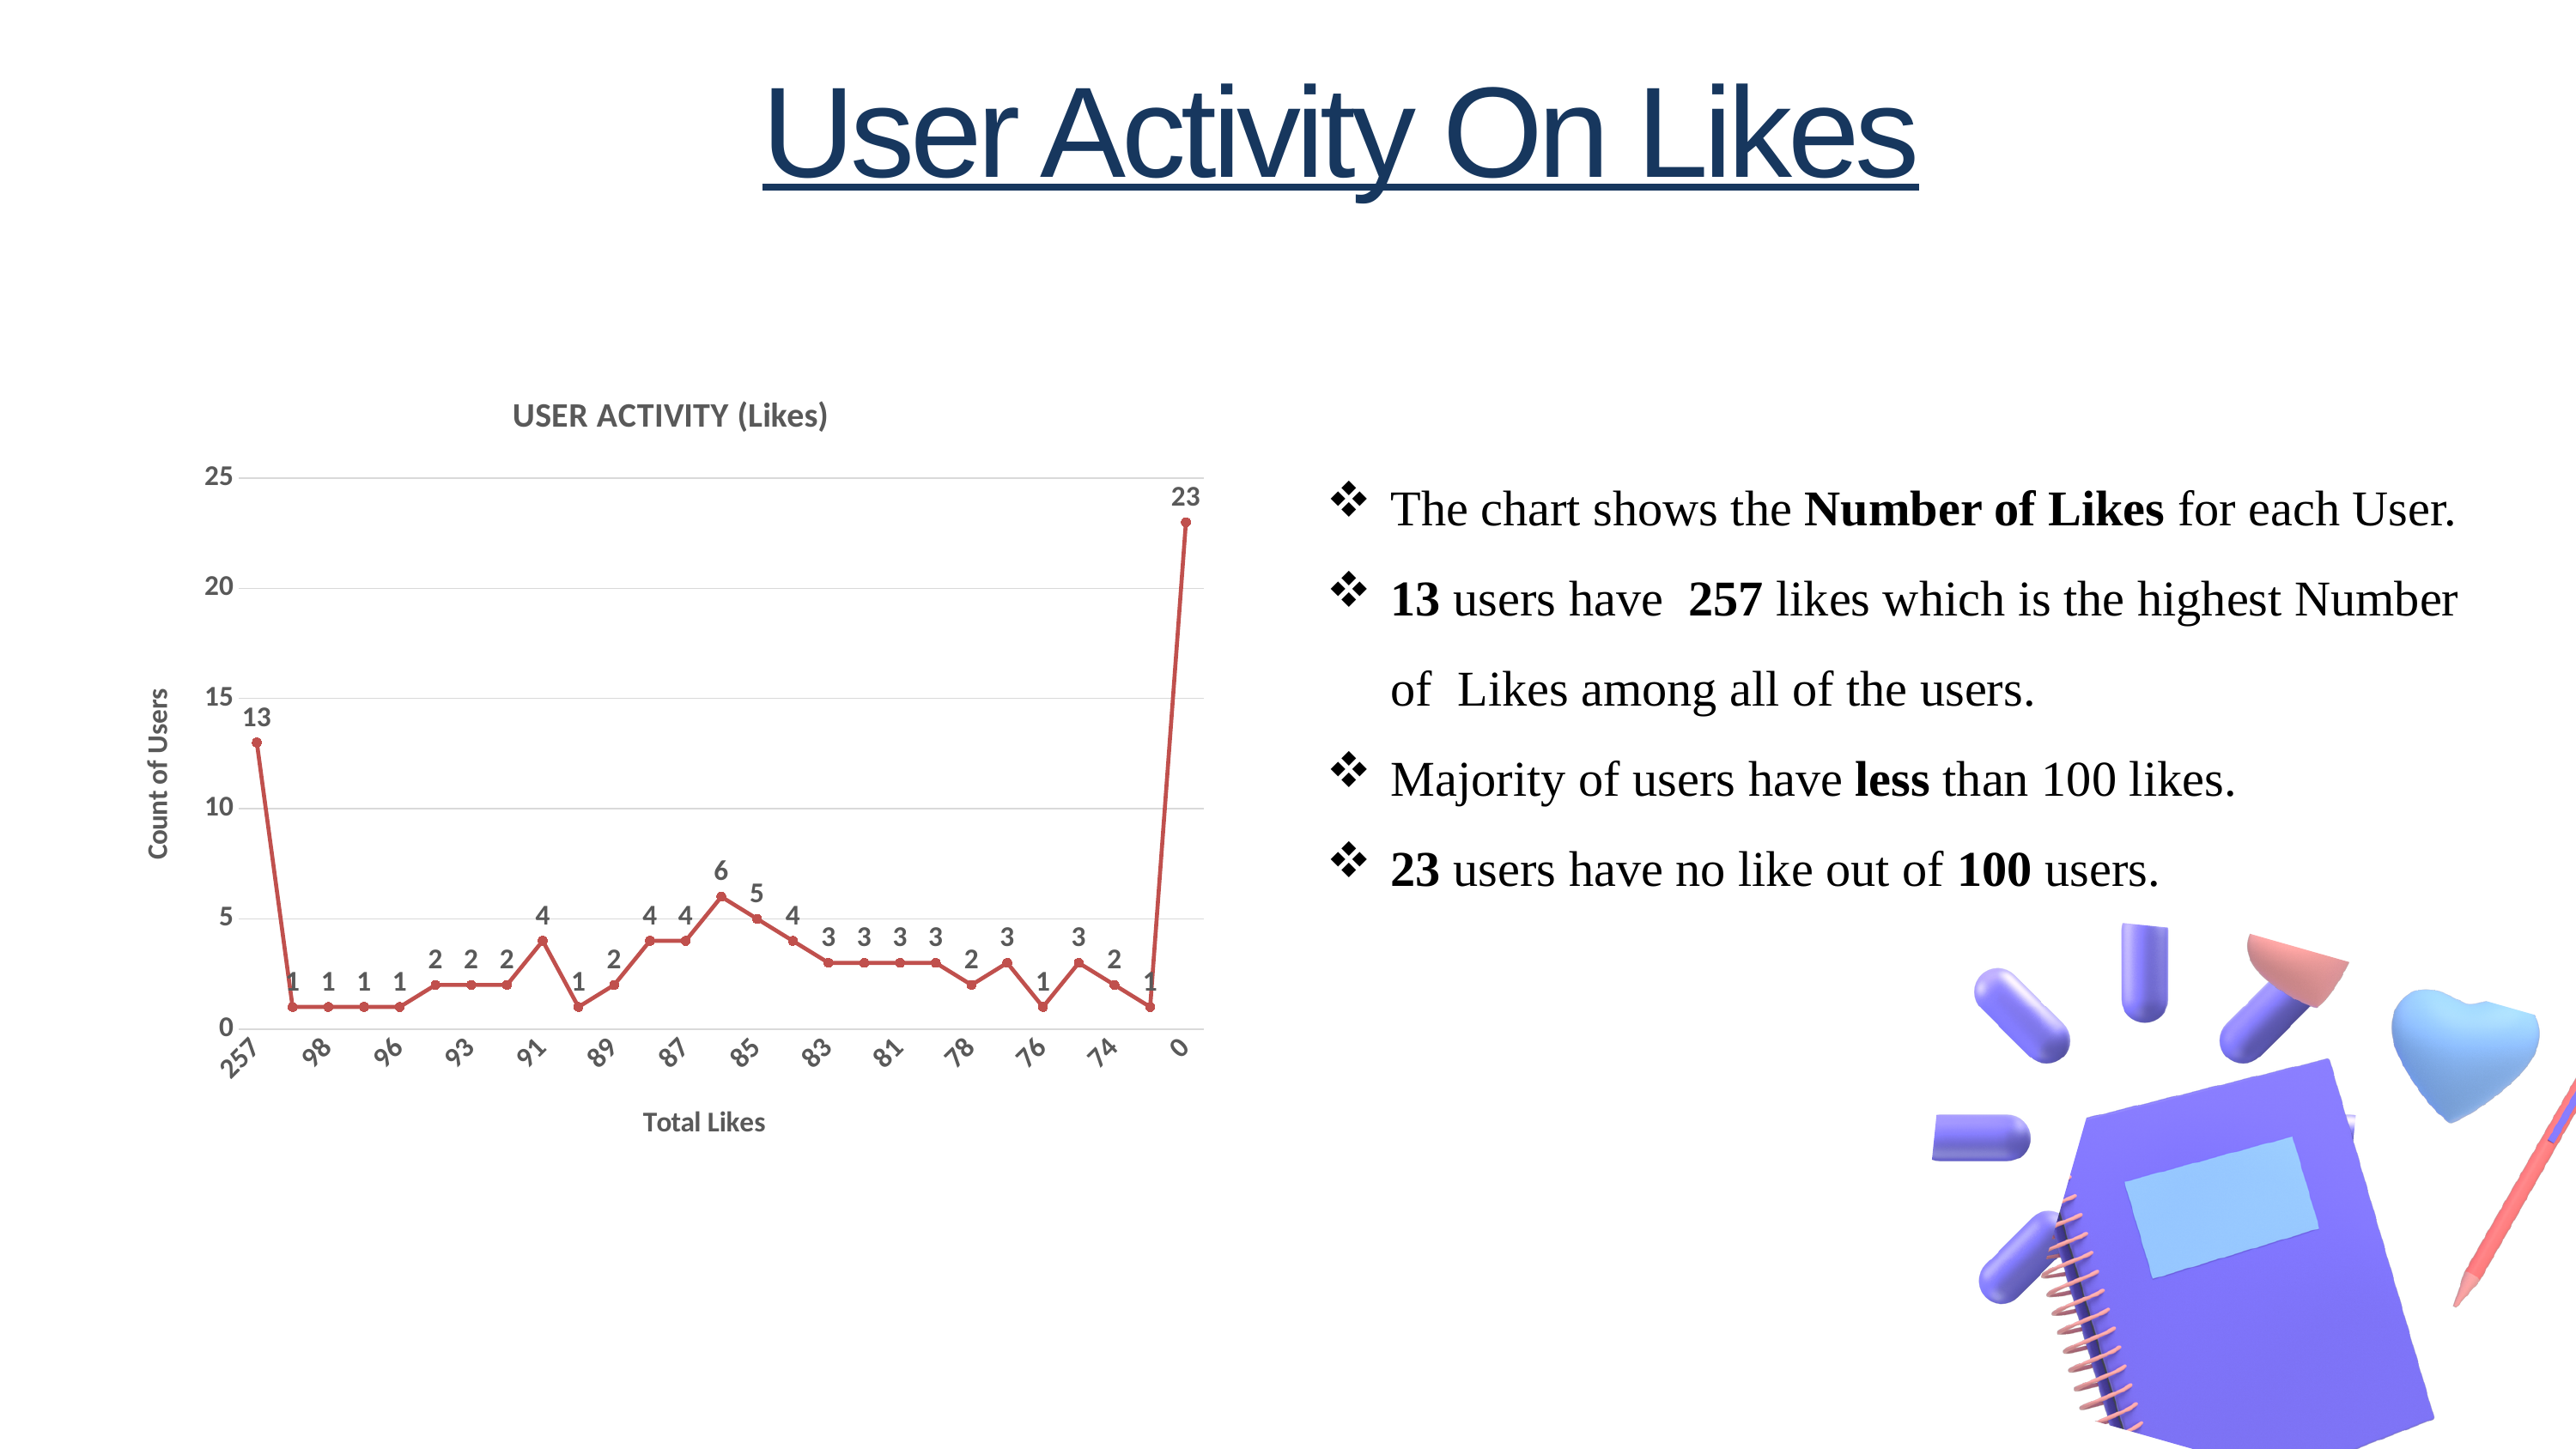

User Activity On Likes

### Chart: USER ACTIVITY (Likes)

| Category |  |
|---|---|
| 257 | 13.0 |
| 103 | 1.0 |
| 98 | 1.0 |
| 97 | 1.0 |
| 96 | 1.0 |
| 94 | 2.0 |
| 93 | 2.0 |
| 92 | 2.0 |
| 91 | 4.0 |
| 90 | 1.0 |
| 89 | 2.0 |
| 88 | 4.0 |
| 87 | 4.0 |
| 86 | 6.0 |
| 85 | 5.0 |
| 84 | 4.0 |
| 83 | 3.0 |
| 82 | 3.0 |
| 81 | 3.0 |
| 79 | 3.0 |
| 78 | 2.0 |
| 77 | 3.0 |
| 76 | 1.0 |
| 75 | 3.0 |
| 74 | 2.0 |
| 69 | 1.0 |
| 0 | 23.0 |
The chart shows the Number of Likes for each User.
13 users have  257 likes which is the highest Number of  Likes among all of the users.
Majority of users have less than 100 likes.
23 users have no like out of 100 users.